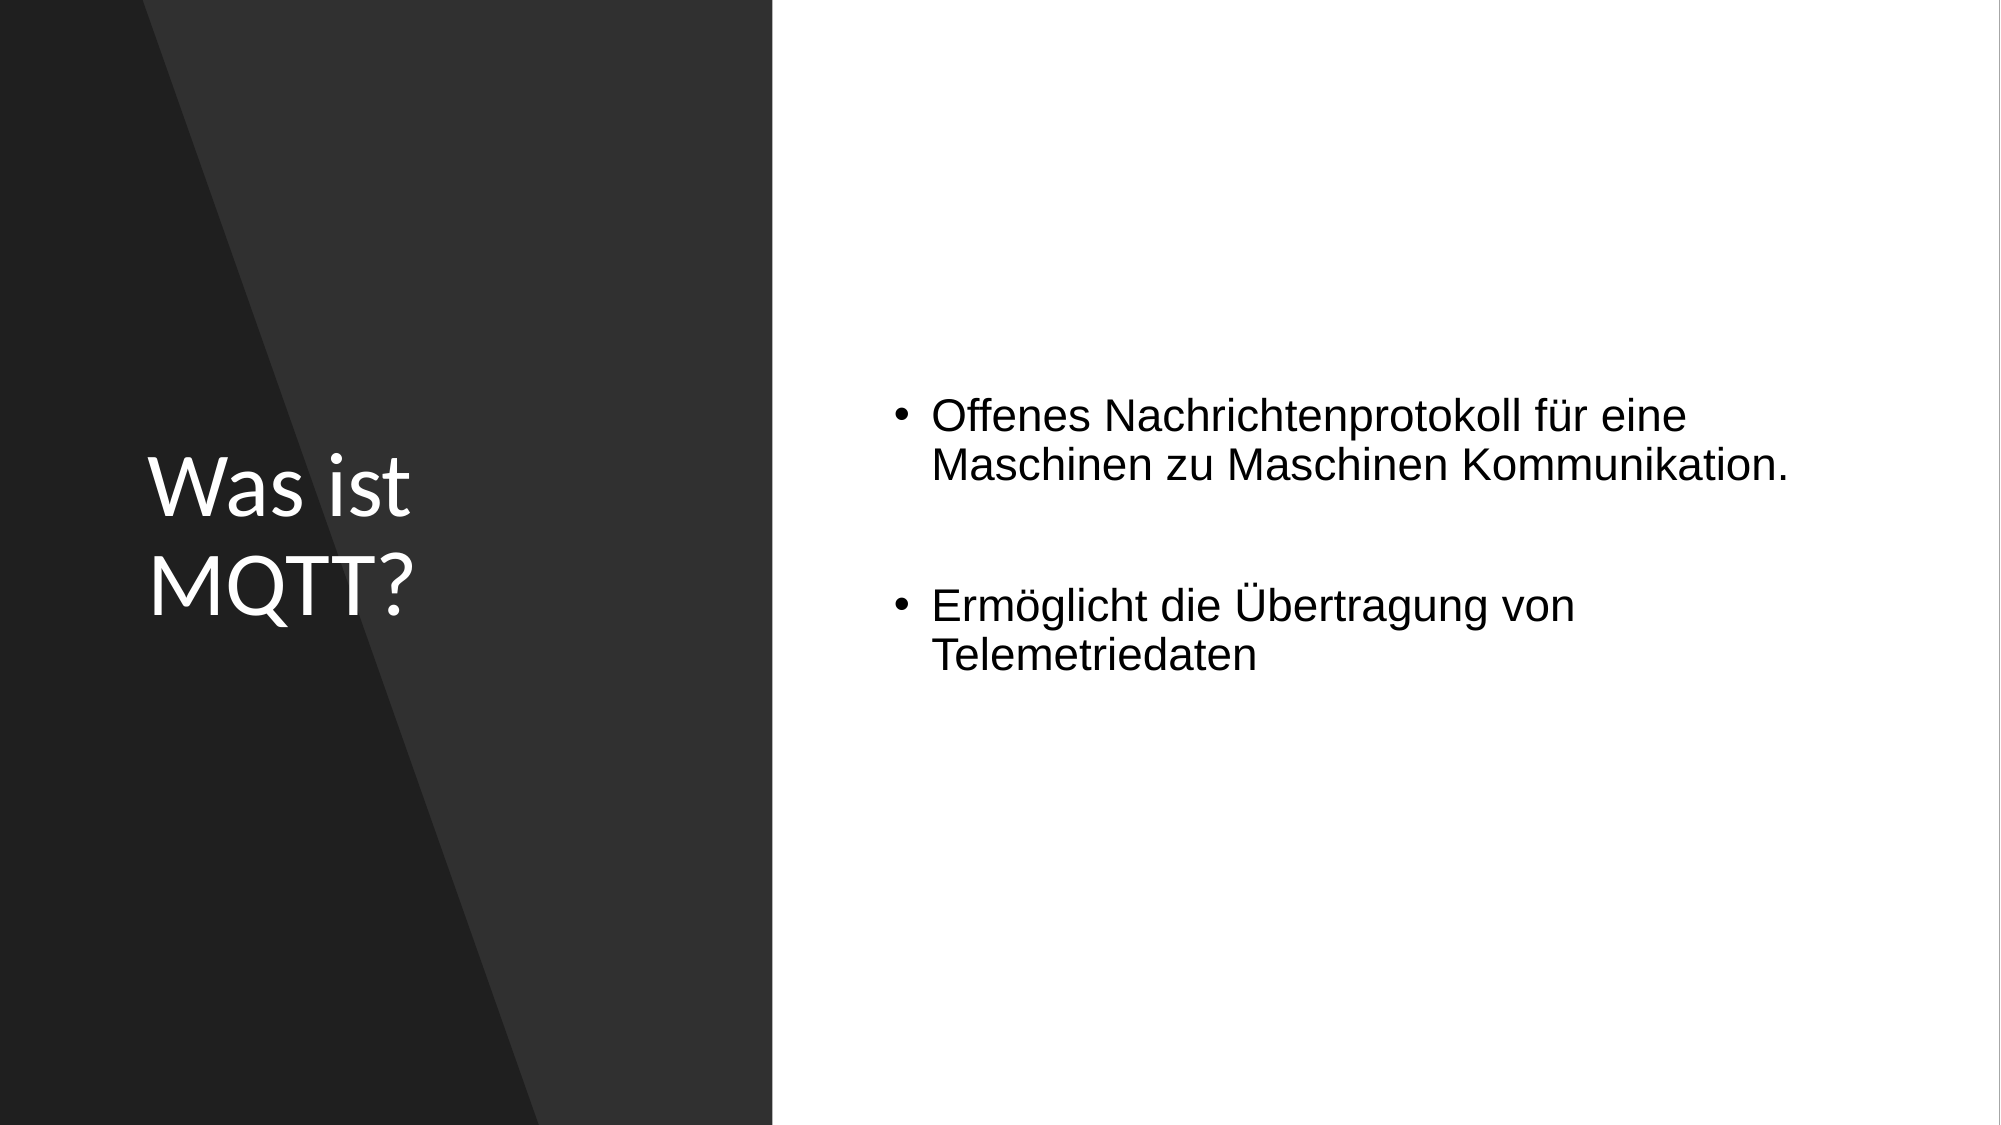

# Was ist MQTT?
Offenes Nachrichtenprotokoll für eine Maschinen zu Maschinen Kommunikation.

Ermöglicht die Übertragung von Telemetriedaten